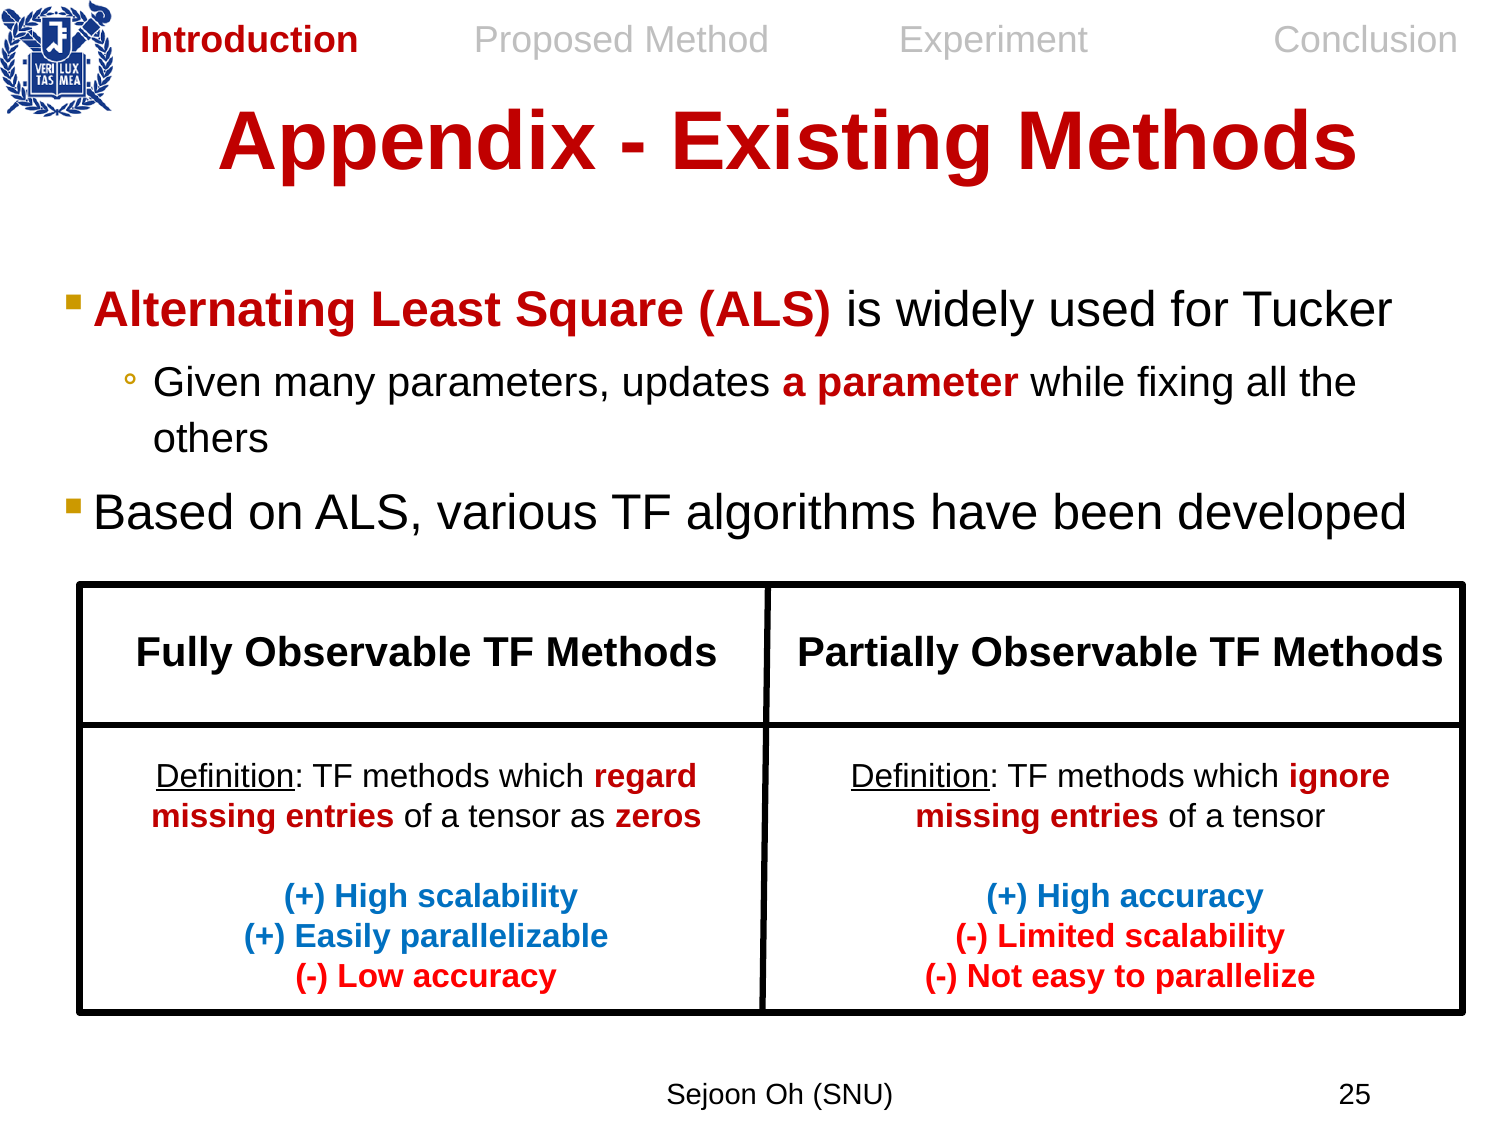

25
| Introduction | Proposed Method | Experiment | Conclusion |
| --- | --- | --- | --- |
Appendix - Existing Methods

Alternating Least Square (ALS) is widely used for Tucker
Given many parameters, updates a parameter while fixing all the others
Based on ALS, various TF algorithms have been developed

Fully Observable TF Methods

Definition: TF methods which regard missing entries of a tensor as zeros

 (+) High scalability
(+) Easily parallelizable
(-) Low accuracy
Partially Observable TF Methods

Definition: TF methods which ignore missing entries of a tensor

 (+) High accuracy
(-) Limited scalability
(-) Not easy to parallelize